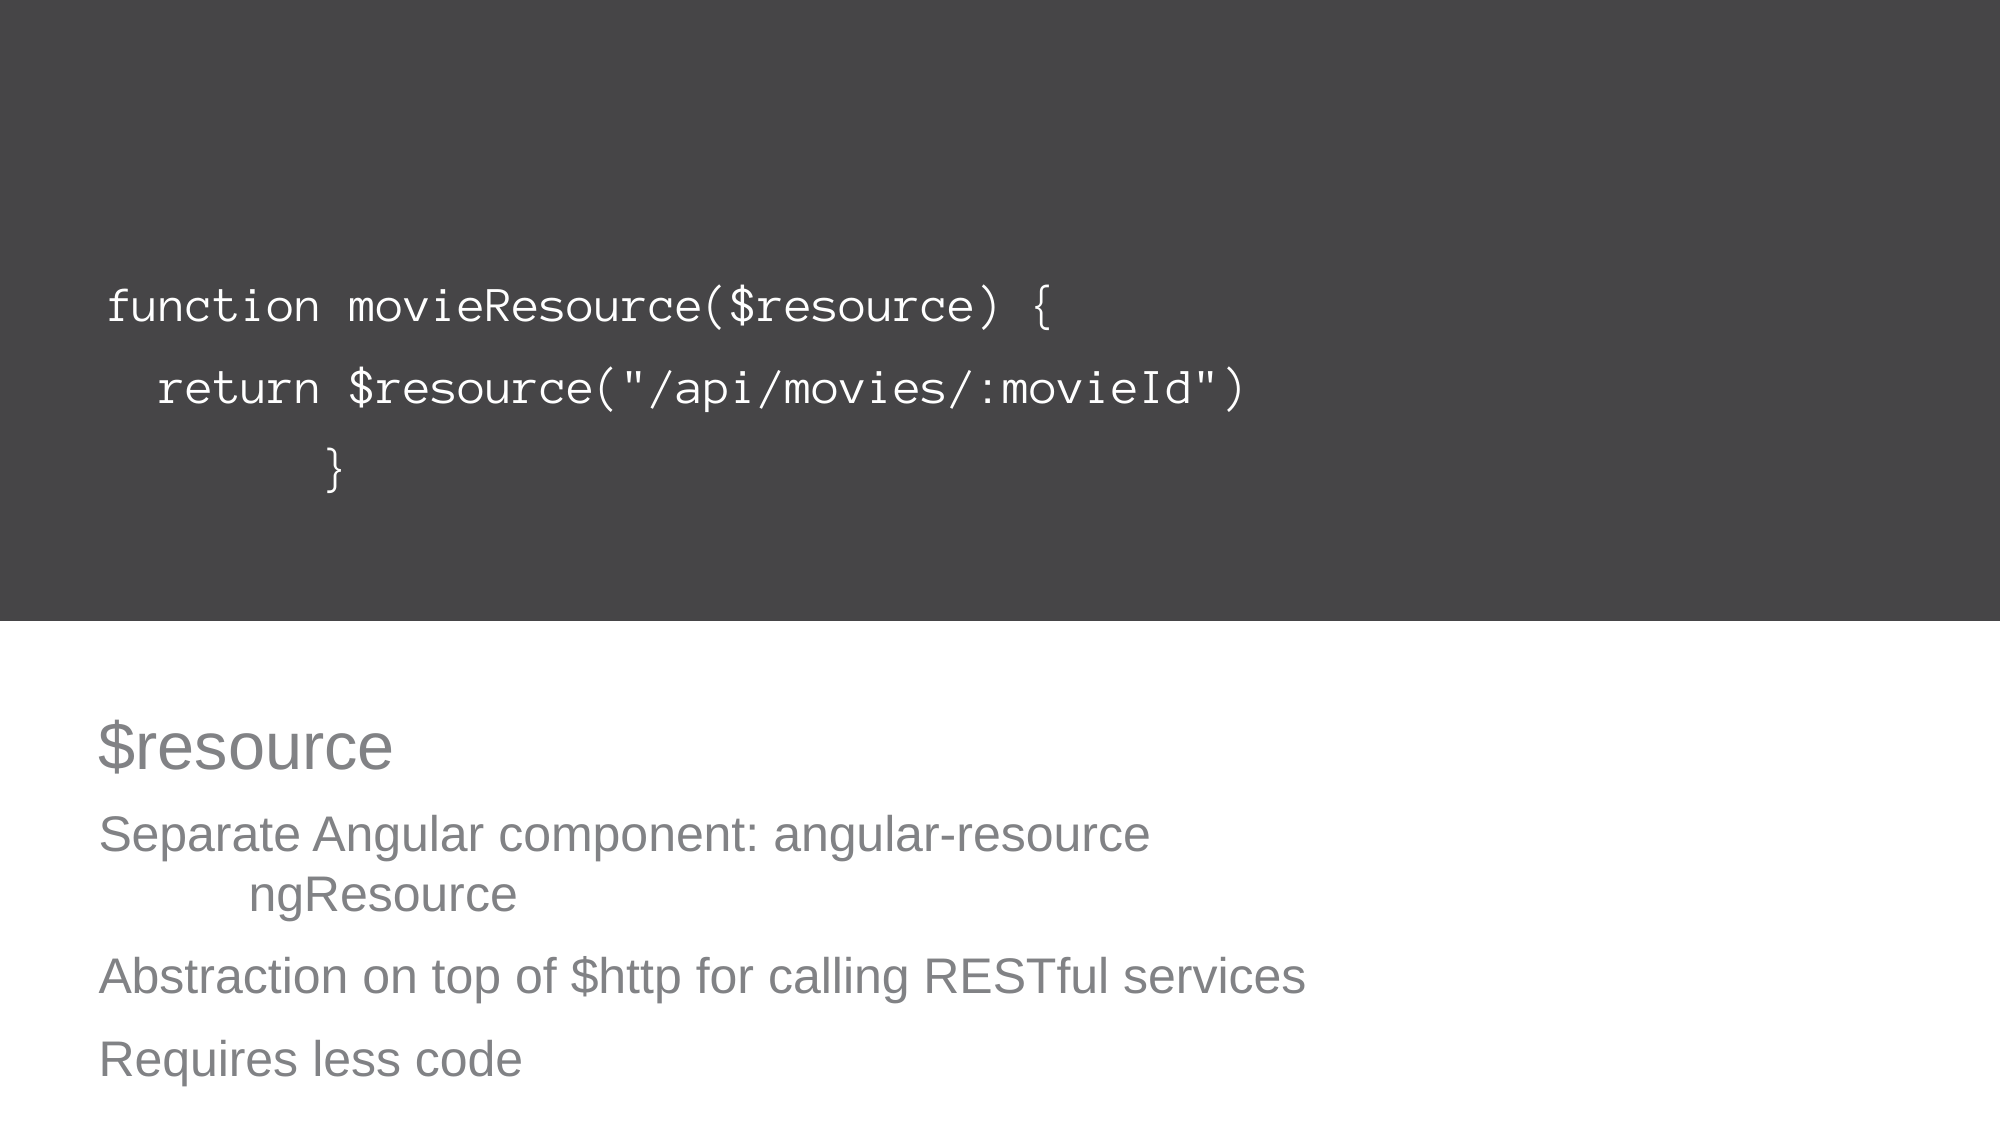

function movieResource($resource) {
  return $resource("/api/movies/:movieId")
        }

# $resource
Separate Angular component: angular-resource
	ngResource
Abstraction on top of $http for calling RESTful services
Requires less code